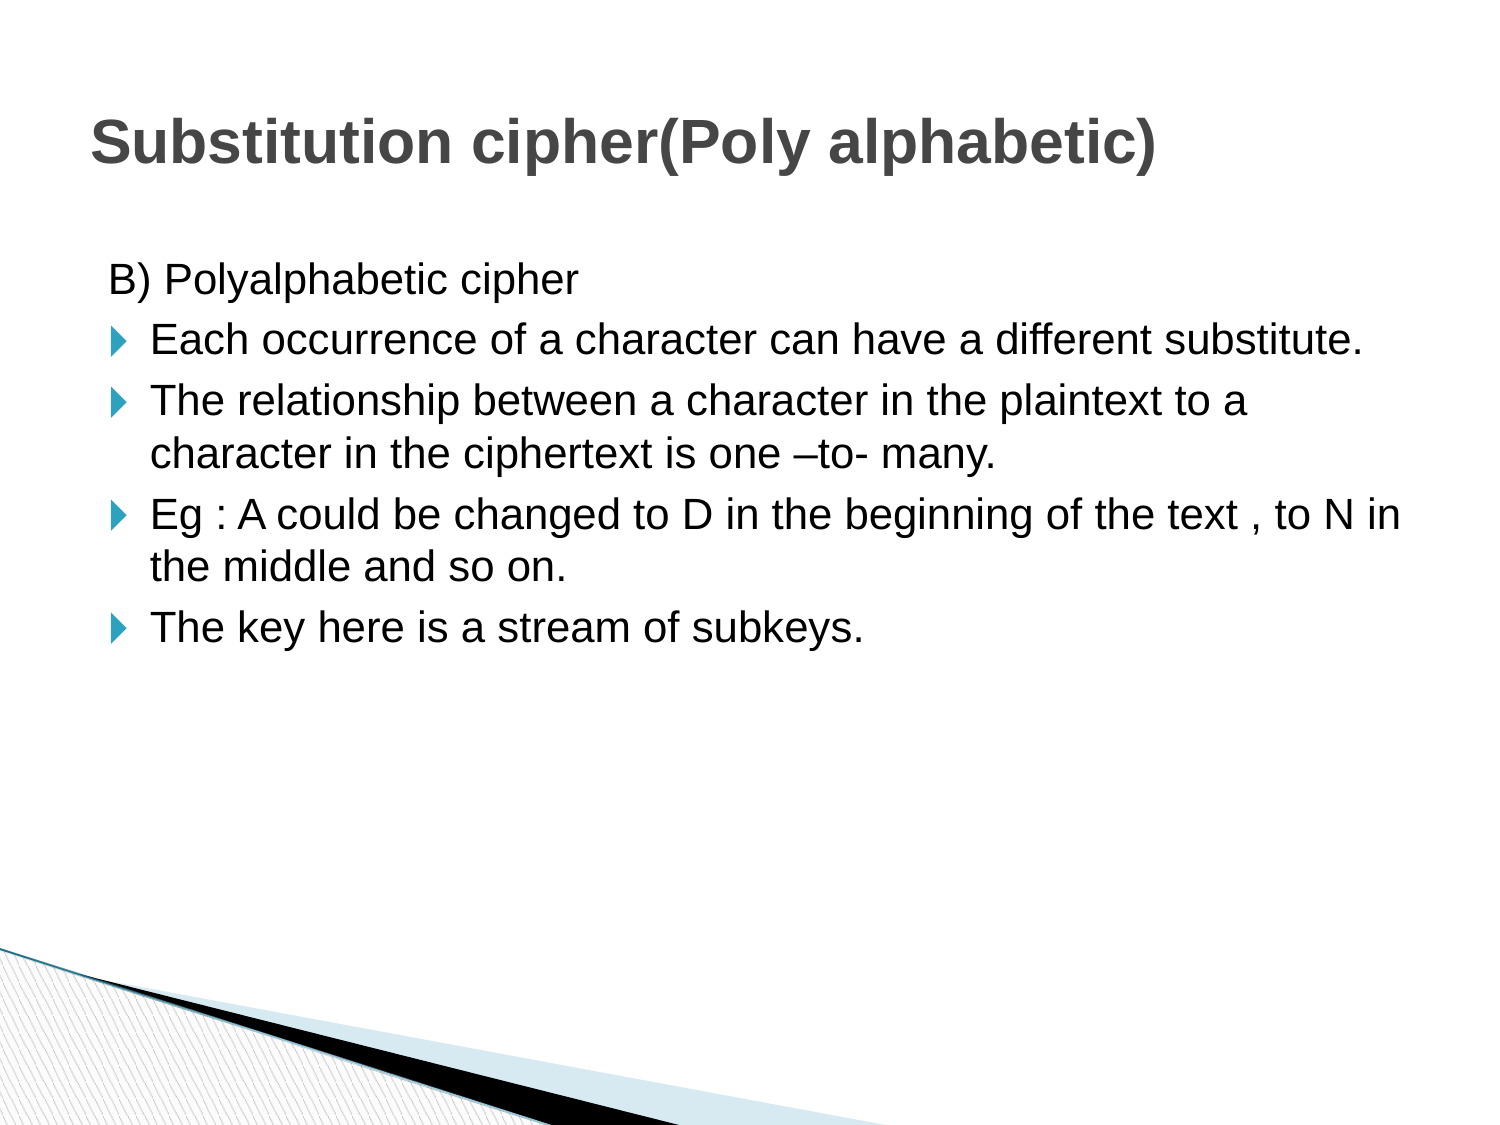

Substitution cipher(Poly alphabetic)
B) Polyalphabetic cipher
Each occurrence of a character can have a different substitute.
The relationship between a character in the plaintext to a character in the ciphertext is one –to- many.
Eg : A could be changed to D in the beginning of the text , to N in the middle and so on.
The key here is a stream of subkeys.